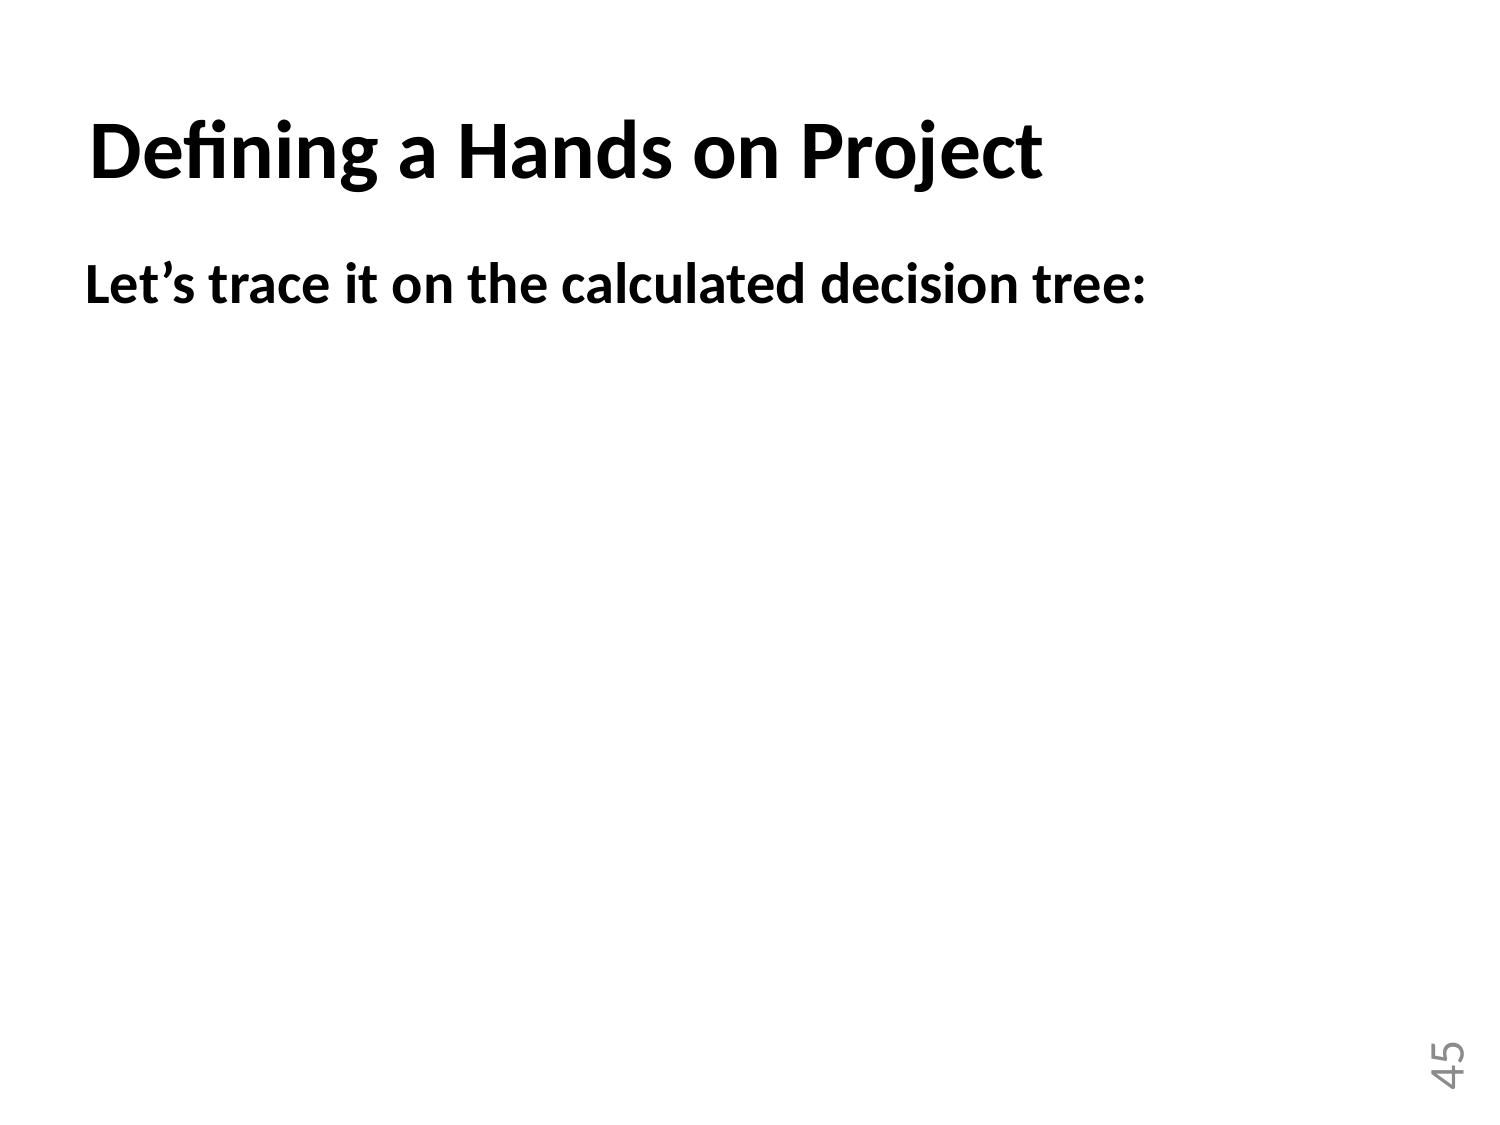

Defining a Hands on Project
Let’s trace it on the calculated decision tree:
45